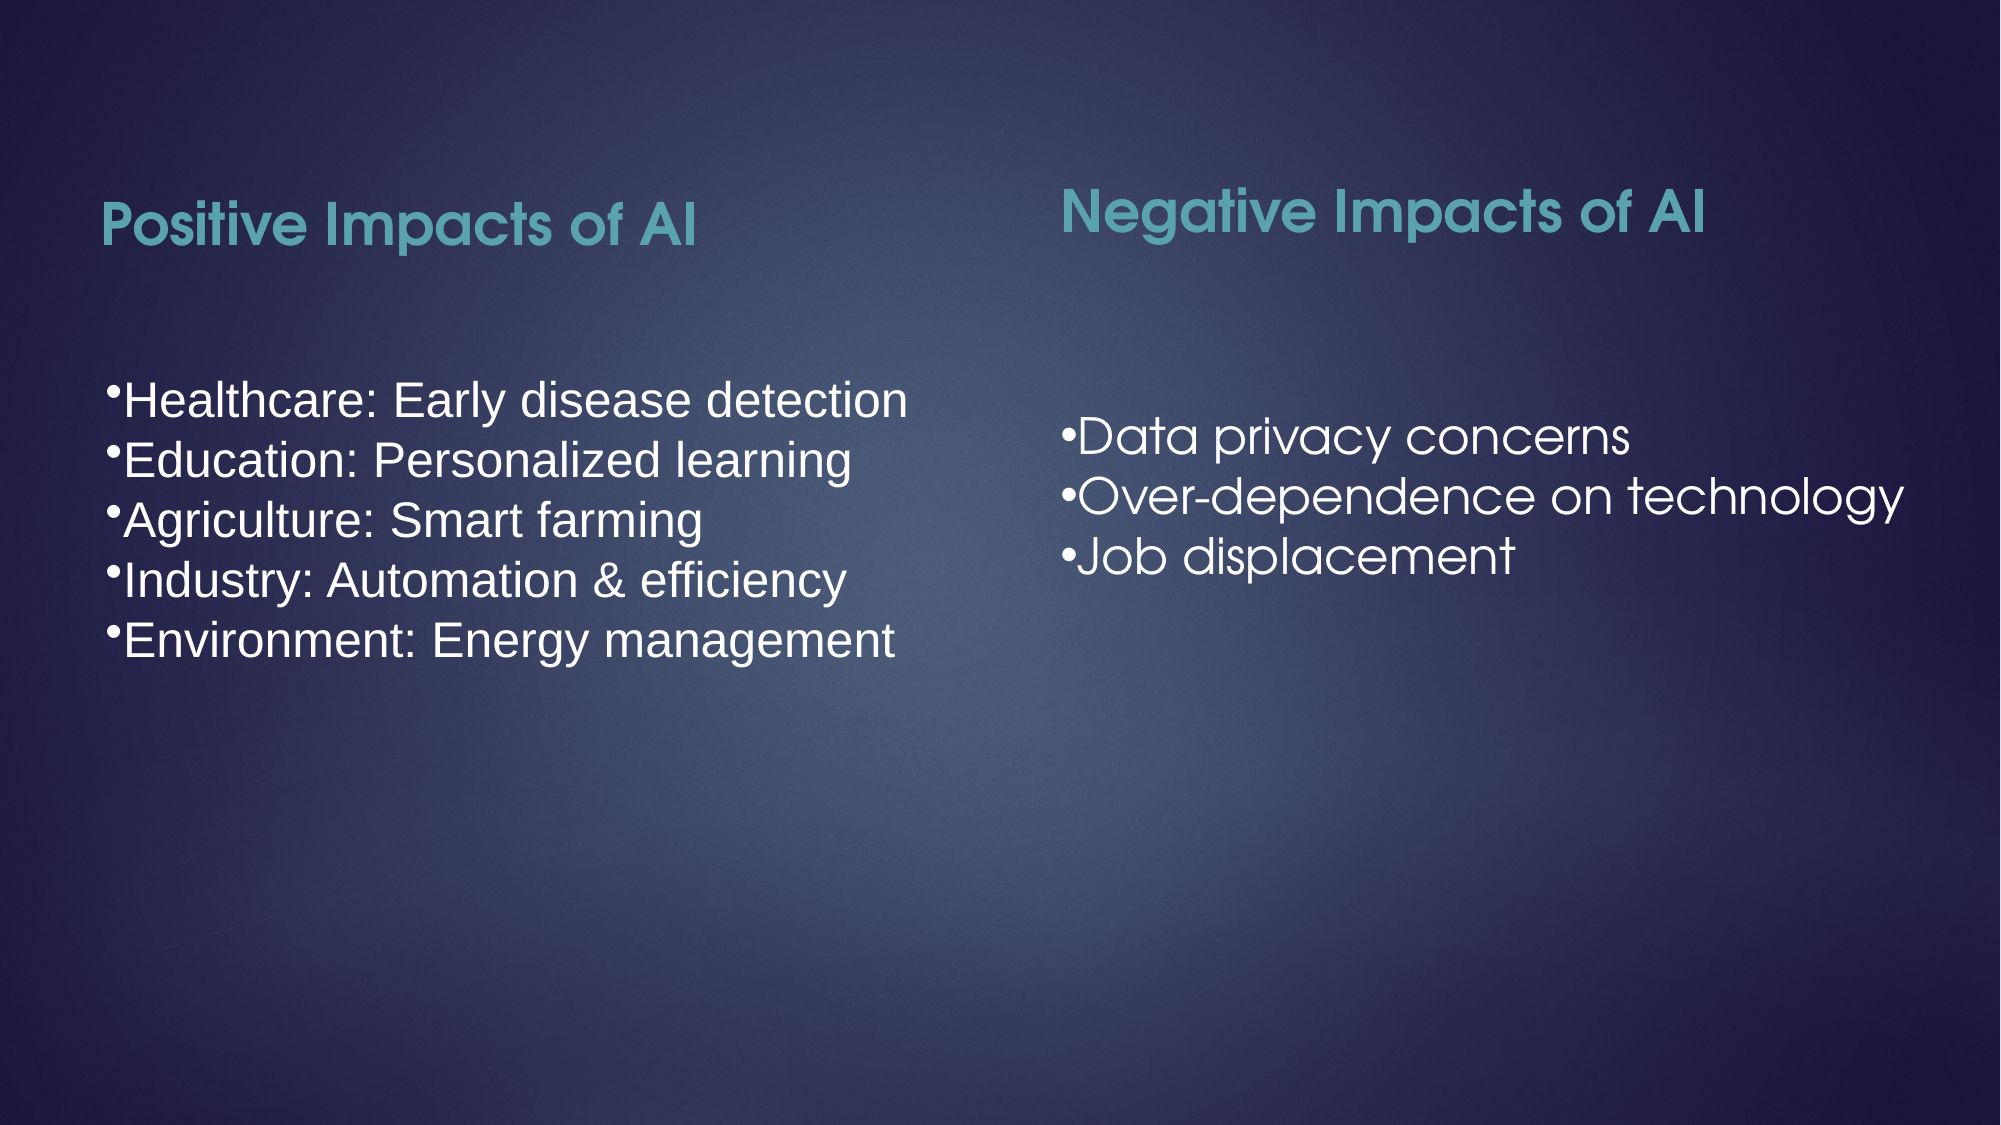

Negative Impacts of AI

Data privacy concerns
Over-dependence on technology
Job displacement

Positive Impacts of AI
Healthcare: Early disease detection
Education: Personalized learning
Agriculture: Smart farming
Industry: Automation & efficiency
Environment: Energy management